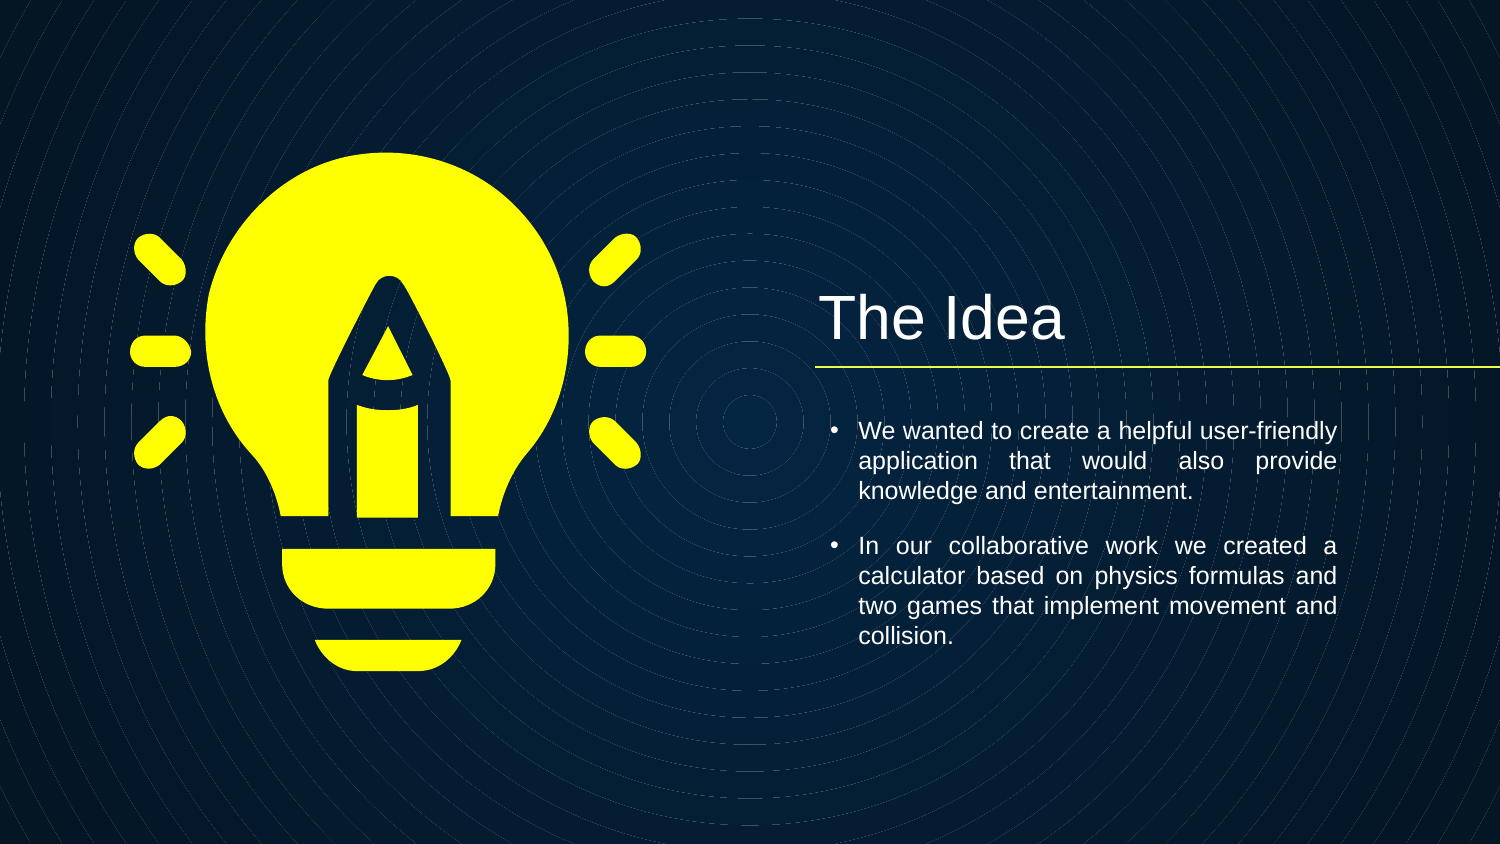

# The Ideа
We wanted to create a helpful user-friendly application that would also provide knowledge and entertainment.
In our collaborative work we created a calculator based on physics formulas and two games that implement movement and collision.